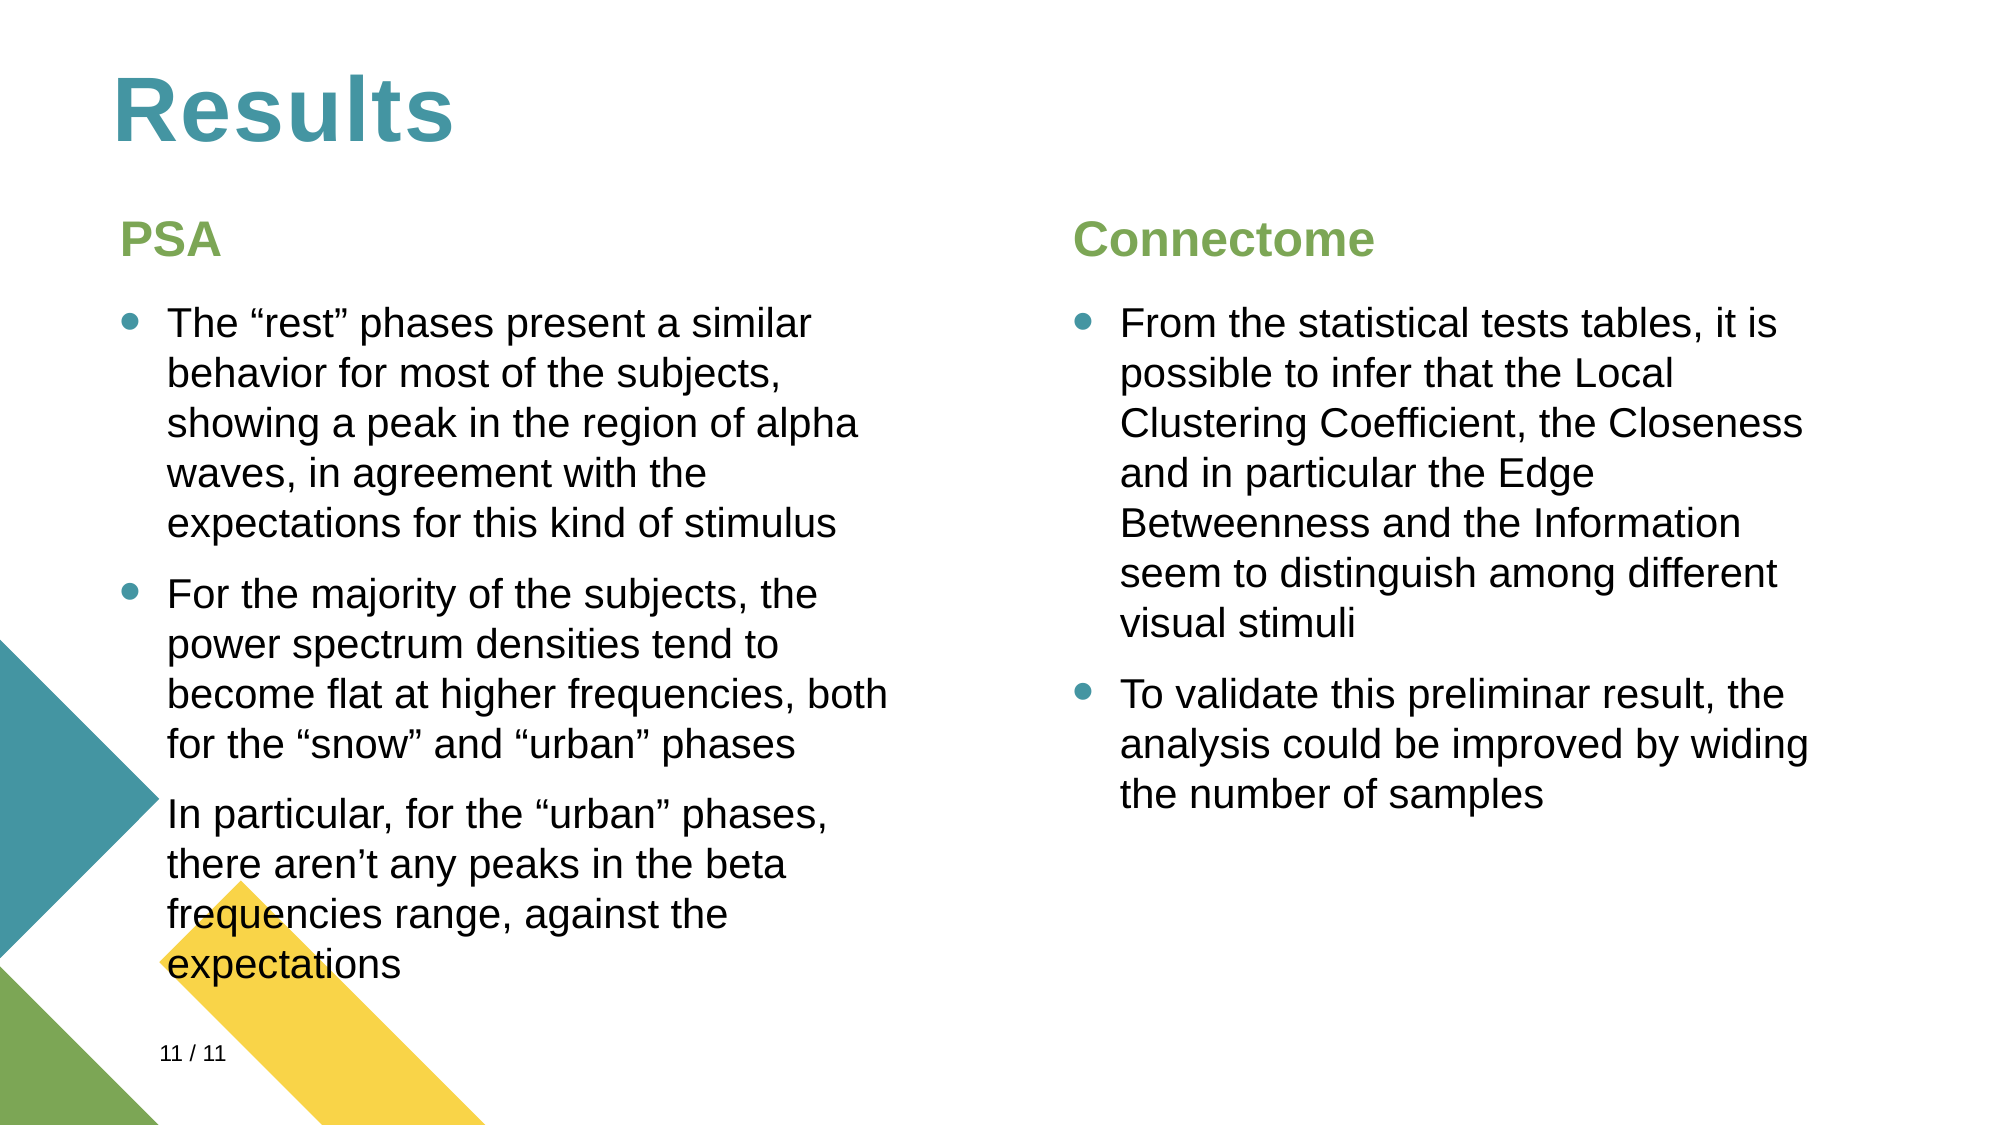

# Results
PSA
Connectome
The “rest” phases present a similar behavior for most of the subjects, showing a peak in the region of alpha waves, in agreement with the expectations for this kind of stimulus
For the majority of the subjects, the power spectrum densities tend to become flat at higher frequencies, both for the “snow” and “urban” phases
In particular, for the “urban” phases, there aren’t any peaks in the beta frequencies range, against the expectations
From the statistical tests tables, it is possible to infer that the Local Clustering Coefficient, the Closeness and in particular the Edge Betweenness and the Information seem to distinguish among different visual stimuli
To validate this preliminar result, the analysis could be improved by widing the number of samples
11 / 11